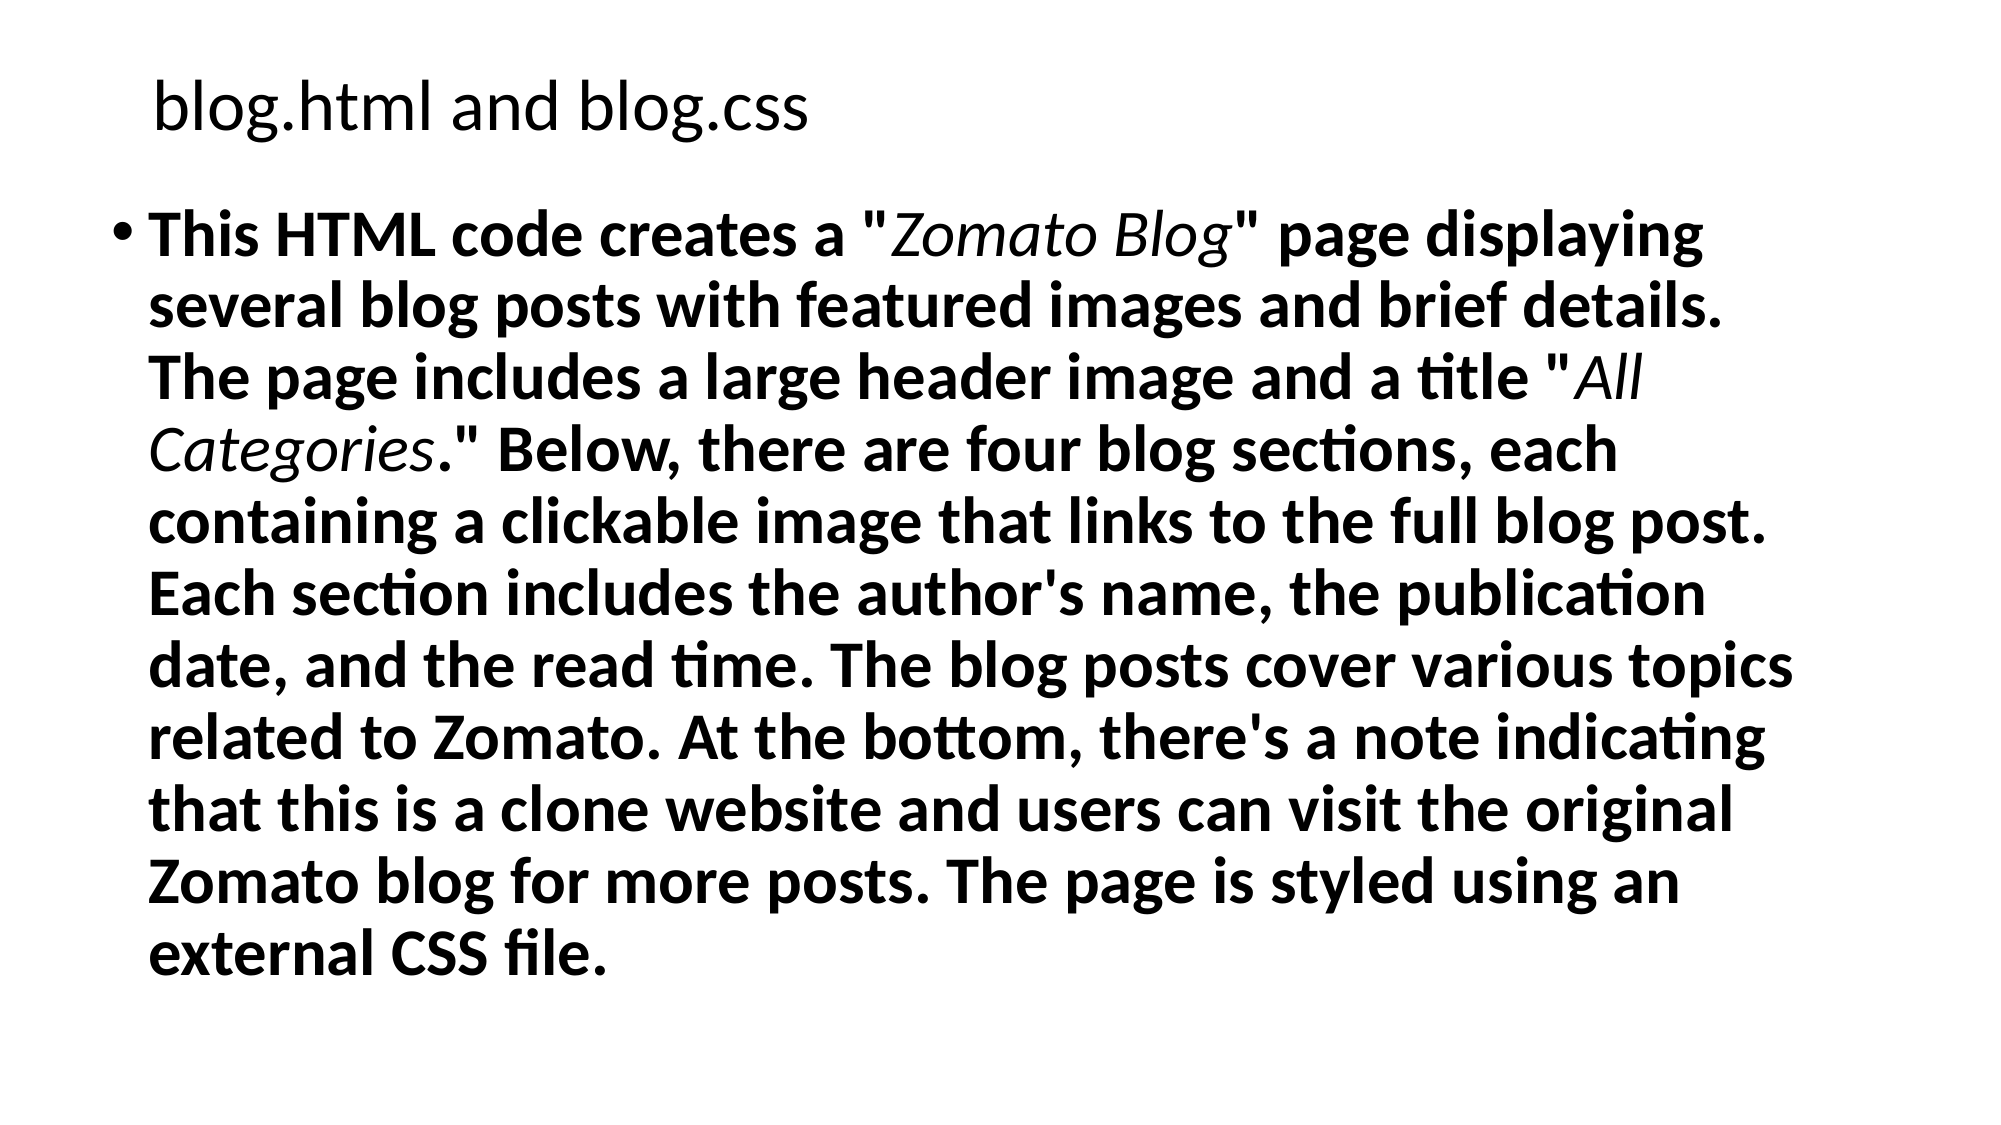

# blog.html and blog.css
This HTML code creates a "Zomato Blog" page displaying several blog posts with featured images and brief details. The page includes a large header image and a title "All Categories." Below, there are four blog sections, each containing a clickable image that links to the full blog post. Each section includes the author's name, the publication date, and the read time. The blog posts cover various topics related to Zomato. At the bottom, there's a note indicating that this is a clone website and users can visit the original Zomato blog for more posts. The page is styled using an external CSS file.